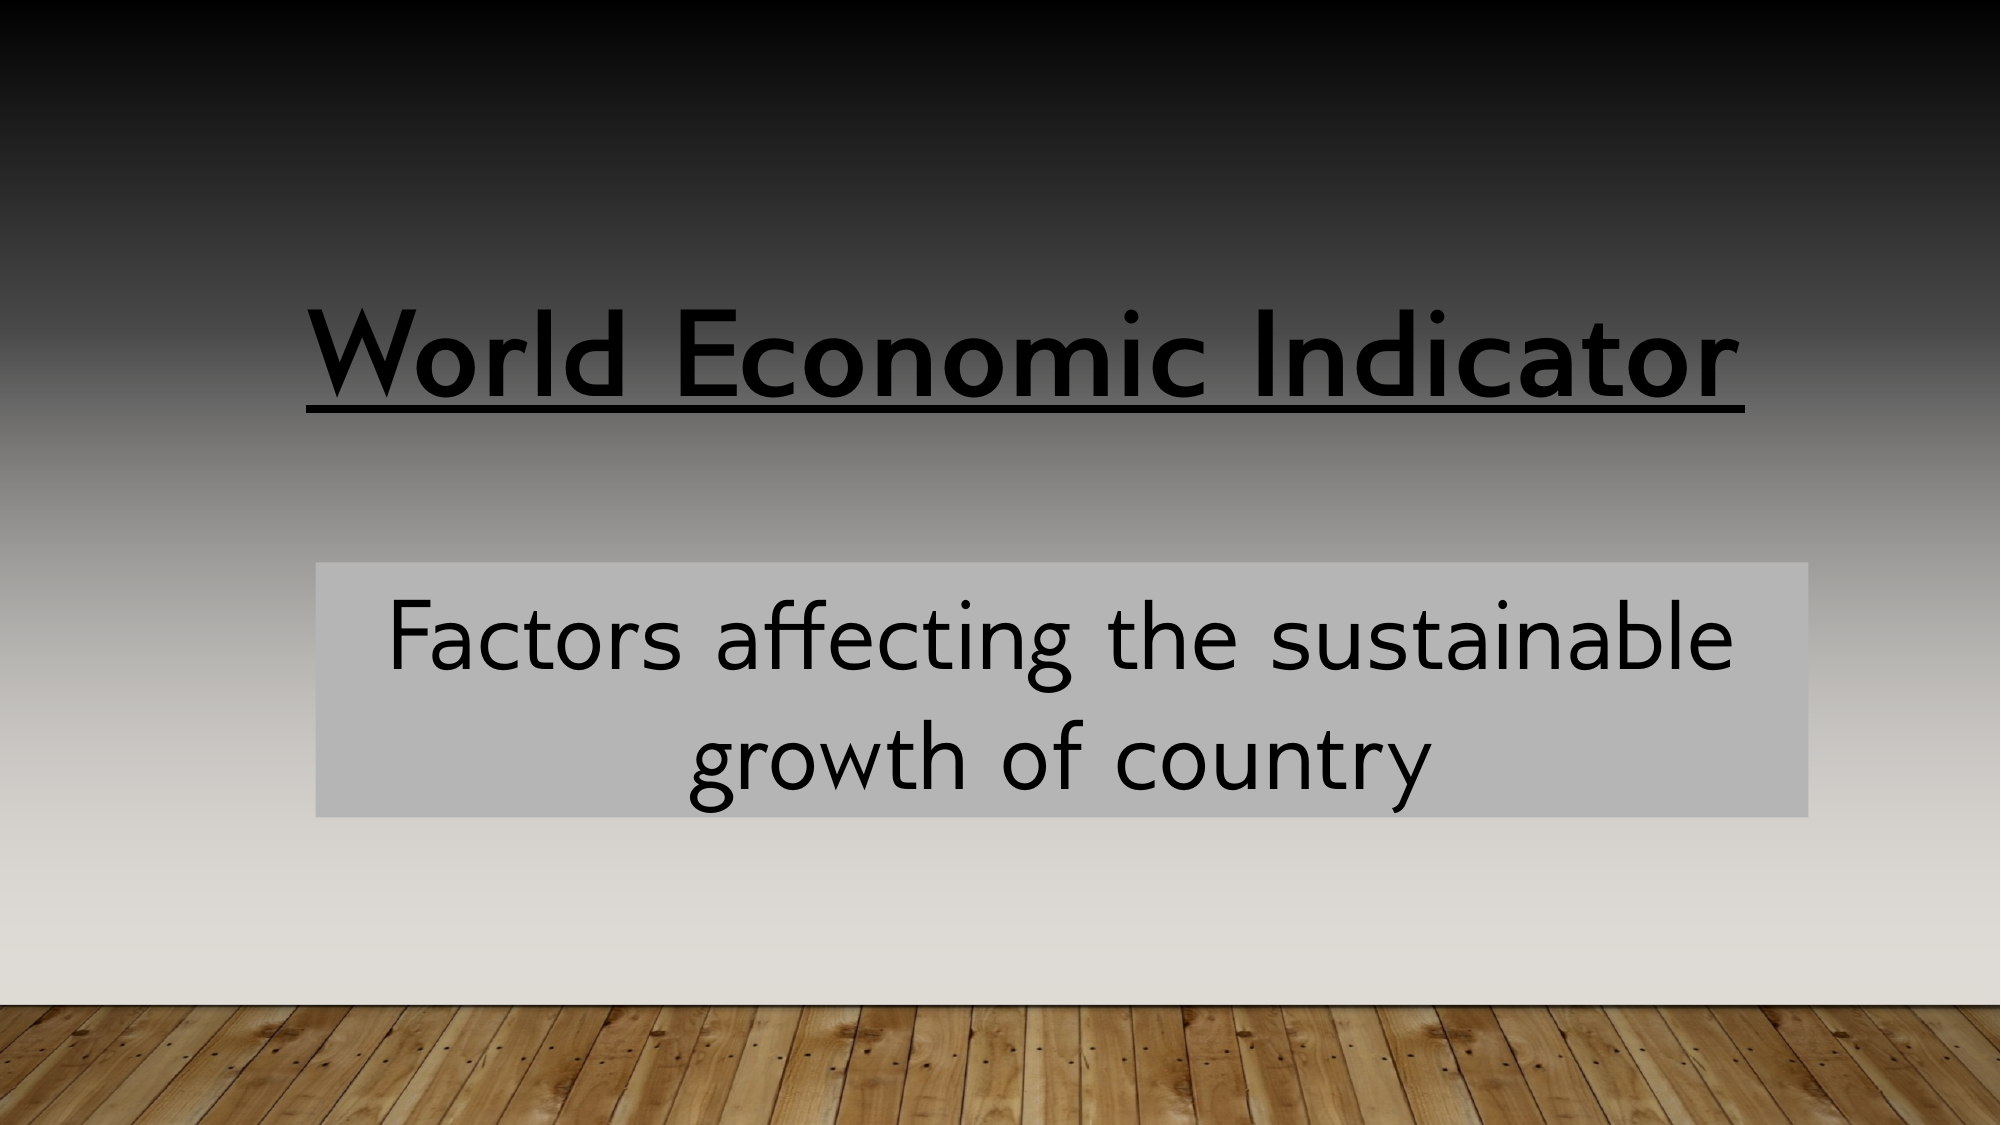

World Economic Indicator
Factors affecting the sustainable
growth of country